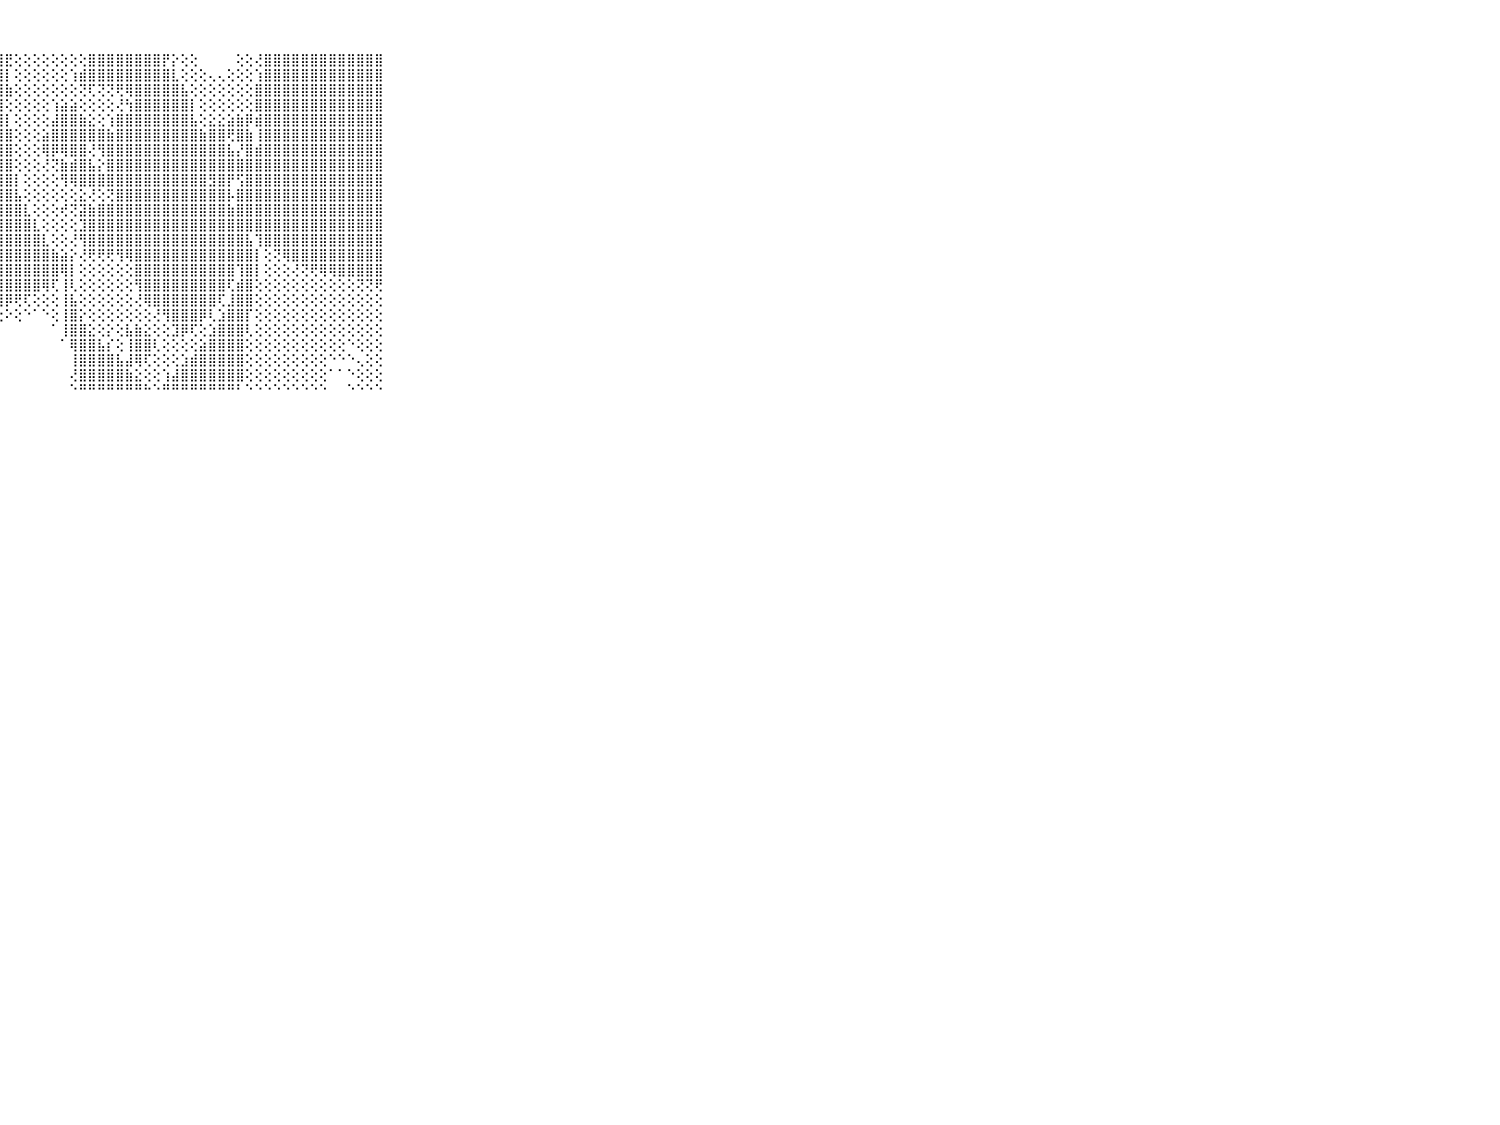

⠀⠀⠀⠀⠀⠀⠀⠀⠀⠀⠀⣿⣿⣿⣿⣿⣿⣿⣿⣿⣿⣿⣿⣿⣿⣿⣿⣿⣟⢕⢕⢕⢕⢕⢕⢕⢕⣿⣿⣿⣿⣿⣿⣿⣿⡟⡕⢕⢕⠀⠀⠀⠀⢕⢕⢜⣿⣿⣿⣿⣿⣿⣿⣿⣿⣿⣿⣿⣿⠀⠀⠀⠀⠀⠀⠀⠀⠀⠀⠀⠀
⠀⠀⠀⠀⠀⠀⠀⠀⠀⠀⠀⣿⣿⣿⣿⣿⣿⣿⣿⣿⣿⣿⣿⣿⣿⣿⣿⣿⡇⢕⢕⢕⢕⢕⢕⢱⣾⣿⣿⣿⣿⣿⣿⣿⣿⣿⣇⢕⢕⢕⢄⢄⢕⢕⢕⢱⣿⣿⣿⣿⣿⣿⣿⣿⣿⣿⣿⣿⣿⠀⠀⠀⠀⠀⠀⠀⠀⠀⠀⠀⠀
⠀⠀⠀⠀⠀⠀⠀⠀⠀⠀⠀⣿⣿⣿⣿⣿⣿⣿⣿⣿⣿⣿⣿⣿⣿⣿⣿⣿⣷⢕⢕⢕⢕⢕⢕⢕⢝⢏⢝⢝⢟⢿⣿⣿⣿⣿⣿⣧⢕⢕⢕⢕⢕⢕⢕⣿⣿⣿⣿⣿⣿⣿⣿⣿⣿⣿⣿⣿⣿⠀⠀⠀⠀⠀⠀⠀⠀⠀⠀⠀⠀
⠀⠀⠀⠀⠀⠀⠀⠀⠀⠀⠀⣿⣿⣿⣿⣿⣿⣿⣿⣿⣿⣿⣿⣿⣿⣿⣿⣿⢕⢕⢕⢕⢕⢱⣵⣵⢕⢕⢕⢕⢜⢳⣿⣿⣿⣿⣿⣿⡇⢕⢕⢕⢕⢕⢕⣿⣿⣿⣿⣿⣿⣿⣿⣿⣿⣿⣿⣿⣿⠀⠀⠀⠀⠀⠀⠀⠀⠀⠀⠀⠀
⠀⠀⠀⠀⠀⠀⠀⠀⠀⠀⠀⣿⣿⣿⣿⣿⣿⣿⣿⣿⣿⣿⣿⣿⣿⣿⣿⣿⡇⢕⢕⢕⢕⣼⣿⣿⣷⣕⢕⢱⣿⣿⣿⣿⣿⣿⣿⣿⣧⢕⣕⣕⣵⣷⡿⣾⣿⣿⣿⣿⣿⣿⣿⣿⣿⣿⣿⣿⣿⠀⠀⠀⠀⠀⠀⠀⠀⠀⠀⠀⠀
⠀⠀⠀⠀⠀⠀⠀⠀⠀⠀⠀⣿⣿⣿⣿⣿⣿⣿⣿⣿⣿⣿⣿⣿⣿⣿⣿⣿⣿⢕⢕⢕⣵⣿⣿⣿⣿⣿⣿⣷⣿⣿⣿⣿⣿⣿⣿⣿⣿⣷⣿⣿⢟⣿⣷⢸⣿⣿⣿⣿⣿⣿⣿⣿⣿⣿⣿⣿⣿⠀⠀⠀⠀⠀⠀⠀⠀⠀⠀⠀⠀
⠀⠀⠀⠀⠀⠀⠀⠀⠀⠀⠀⣿⣿⣿⣿⣿⣿⣿⣿⣿⣿⣿⣿⣿⣿⣿⣿⣿⣿⢕⢕⢕⢿⡿⢿⣿⣿⢜⢻⣿⣿⣿⣿⣿⣿⣿⣿⣿⣿⣿⣿⣿⣧⡜⣿⣾⣿⣿⣿⣿⣿⣿⣿⣿⣿⣿⣿⣿⣿⠀⠀⠀⠀⠀⠀⠀⠀⠀⠀⠀⠀
⠀⠀⠀⠀⠀⠀⠀⠀⠀⠀⠀⣿⣿⣿⣿⣿⣿⣿⣿⣿⣿⣿⣿⣿⣿⣿⣿⣿⣿⢕⢕⢕⢜⢝⣷⣾⣿⣧⡕⣿⣿⣿⣿⣿⣿⣿⣿⣿⣿⣿⣿⣿⣿⣿⣿⣿⣿⣿⣿⣿⣿⣿⣿⣿⣿⣿⣿⣿⣿⠀⠀⠀⠀⠀⠀⠀⠀⠀⠀⠀⠀
⠀⠀⠀⠀⠀⠀⠀⠀⠀⠀⠀⣿⣿⣿⣿⣿⣿⣿⣿⣿⣿⣿⣿⣿⣿⣿⣿⣿⣿⡇⢕⢕⢕⢕⢻⢿⣿⣿⣿⣿⣿⣿⣿⣿⣿⣿⣿⣿⣿⣿⣻⣿⡟⢫⣿⣿⣿⣿⣿⣿⣿⣿⣿⣿⣿⣿⣿⣿⣿⠀⠀⠀⠀⠀⠀⠀⠀⠀⠀⠀⠀
⠀⠀⠀⠀⠀⠀⠀⠀⠀⠀⠀⣿⣿⣿⣿⣿⣿⣿⣿⣿⣿⣿⣿⣿⣿⣿⣿⣿⣿⣧⢕⢕⢕⢕⢕⢕⣕⢜⢕⢝⣿⣿⣿⣿⣿⣿⣿⣿⣿⣿⣿⣿⡧⣿⣿⣿⣿⣿⣿⣿⣿⣿⣿⣿⣿⣿⣿⣿⣿⠀⠀⠀⠀⠀⠀⠀⠀⠀⠀⠀⠀
⠀⠀⠀⠀⠀⠀⠀⠀⠀⠀⠀⣿⣿⣿⣿⣿⣿⣿⣿⣿⣿⣿⣿⣿⣿⣿⣿⣿⣿⣿⣇⢕⢕⢕⢞⢝⣽⣷⣿⣿⣿⣿⣿⣿⣿⣿⣿⣿⣿⣿⣿⣿⣷⣿⣿⣿⣿⣿⣿⣿⣿⣿⣿⣿⣿⣿⣿⣿⣿⠀⠀⠀⠀⠀⠀⠀⠀⠀⠀⠀⠀
⠀⠀⠀⠀⠀⠀⠀⠀⠀⠀⠀⣿⣿⣿⣿⣿⣿⣿⣿⣿⣿⣿⣿⣿⣿⣿⣿⣿⣿⣿⣿⣇⢕⢕⢕⢕⣹⣿⣿⣿⣿⣿⣿⣿⣿⣿⣿⣿⣿⣿⣿⣿⣿⣿⣿⣿⣿⣿⣿⣿⣿⣿⣿⣿⣿⣿⣿⣿⣿⠀⠀⠀⠀⠀⠀⠀⠀⠀⠀⠀⠀
⠀⠀⠀⠀⠀⠀⠀⠀⠀⠀⠀⣿⣿⣿⣿⣿⣿⣿⣿⣿⣿⣿⣿⣿⣿⣿⣿⣿⣿⣿⣿⣿⣇⢕⢕⢜⢻⣿⣿⣿⣿⣿⣿⣿⣿⣿⣿⣿⣿⣿⣿⣿⣿⣿⣧⢹⣿⣿⣿⣿⣿⣿⣿⣿⣿⣿⣿⣿⣿⠀⠀⠀⠀⠀⠀⠀⠀⠀⠀⠀⠀
⠀⠀⠀⠀⠀⠀⠀⠀⠀⠀⠀⣿⣿⣿⣿⣿⣿⣿⣿⣿⣿⣿⣿⣿⣿⣿⣿⣿⣿⣿⣿⣿⣿⣷⣵⡕⢜⢟⢟⢟⢻⢿⣿⣿⣿⣿⣿⣿⣿⣿⣿⣿⣿⣿⣿⡇⢕⢝⢿⣿⣿⣿⣿⣿⣿⣿⣿⣿⣿⠀⠀⠀⠀⠀⠀⠀⠀⠀⠀⠀⠀
⠀⠀⠀⠀⠀⠀⠀⠀⠀⠀⠀⣿⣿⣿⣿⣿⣿⣿⣿⣿⣿⣿⣿⣿⣿⣿⣿⣿⣿⣿⣿⣿⣿⣿⢿⡇⢕⢕⢕⢕⢕⢕⣿⣿⣿⣿⣿⣿⣿⣿⣿⣿⣿⢹⣿⡇⢕⢕⢕⢜⢝⢟⢿⢿⣿⣿⣿⣿⣿⠀⠀⠀⠀⠀⠀⠀⠀⠀⠀⠀⠀
⠀⠀⠀⠀⠀⠀⠀⠀⠀⠀⠀⣿⣿⣿⣿⣿⣿⣿⣿⣿⣿⣿⣿⣿⣿⣿⣿⣿⣿⣿⣿⣿⢿⢏⢸⢇⢕⢕⢕⢕⢕⢕⢻⣿⣿⣿⣿⣿⣿⣿⣿⣿⢏⣾⣿⢕⢕⢕⢕⢕⢕⢕⢕⢕⢕⢕⢝⢝⢟⠀⠀⠀⠀⠀⠀⠀⠀⠀⠀⠀⠀
⠀⠀⠀⠀⠀⠀⠀⠀⠀⠀⠀⣿⣿⣿⣿⣿⣿⣿⣿⣿⣿⣿⣿⣿⣿⣿⣿⣿⡿⢟⢏⢕⢕⢕⢸⣧⢕⢕⢕⢕⢕⢕⢜⢿⣿⣿⣿⣿⣿⣿⣿⢏⣸⣿⣿⢕⢕⢕⢕⢕⢕⢕⢕⢕⢕⢕⢕⢕⢕⠀⠀⠀⠀⠀⠀⠀⠀⠀⠀⠀⠀
⠀⠀⠀⠀⠀⠀⠀⠀⠀⠀⠀⣿⣿⣿⣿⣿⣿⣿⣿⣿⣿⣿⣿⣿⣿⢟⢏⢕⠕⢕⠑⠁⠑⢕⢸⣿⡕⢕⢕⢕⢕⢕⢕⢕⢜⢻⣿⣿⣿⡿⢇⣱⣿⣿⡏⢕⢕⢕⢕⢕⢕⢕⢕⢕⢕⢕⢕⢕⢕⠀⠀⠀⠀⠀⠀⠀⠀⠀⠀⠀⠀
⠀⠀⠀⠀⠀⠀⠀⠀⠀⠀⠀⢟⣿⣿⣿⣿⣿⣿⣿⣿⣿⢿⢟⢝⢕⠕⠁⠀⠀⠀⠀⠀⠀⠁⢸⣿⣿⣕⢕⡕⢕⣧⣷⣕⢕⢕⣹⡿⢏⢕⣱⣿⣿⣿⢇⢕⢕⢕⢕⢕⢕⢕⢕⢕⢕⢕⢕⢕⢕⠀⠀⠀⠀⠀⠀⠀⠀⠀⠀⠀⠀
⠀⠀⠀⠀⠀⠀⠀⠀⠀⠀⠀⣇⢿⣿⡕⢹⣿⣿⢟⢏⢕⢕⠕⠁⠀⠀⠀⠀⠀⠀⠀⠀⠀⠀⠁⢿⣿⣿⣧⡎⢕⢸⣿⣿⢇⢕⢕⢕⢕⣵⣿⣿⣿⣿⢕⢕⢕⢕⢕⢕⢕⢕⢕⢕⢕⠑⢕⢕⢕⠀⠀⠀⠀⠀⠀⠀⠀⠀⠀⠀⠀
⠀⠀⠀⠀⠀⠀⠀⠀⠀⠀⠀⡗⣾⣿⡗⢜⢏⢕⠕⠑⠑⠀⠀⠀⠀⠀⠀⠀⠀⠀⠀⠀⠀⠀⠀⢸⣿⣿⣿⣿⣧⣼⢿⢏⢕⢕⢕⣱⣾⣿⣿⣿⣿⣿⢕⢕⢕⢕⢕⢕⢕⢕⢕⠑⠑⠑⢄⢕⢕⠀⠀⠀⠀⠀⠀⠀⠀⠀⠀⠀⠀
⠀⠀⠀⠀⠀⠀⠀⠀⠀⠀⠀⢽⣿⣿⢇⢕⢕⠕⠀⠀⠀⠀⠀⠀⠀⠀⠀⠀⠀⠀⠀⠀⠀⠀⠀⢜⣿⣿⣿⣿⣿⣷⣕⢕⢕⢱⣼⣿⣿⣿⣿⣿⣿⣿⢕⢕⢕⢕⢕⢕⢕⢕⢕⠁⠁⠑⢕⢕⢕⠀⠀⠀⠀⠀⠀⠀⠀⠀⠀⠀⠀
⠀⠀⠀⠀⠀⠀⠀⠀⠀⠀⠀⠘⠛⠋⠑⠑⠑⠀⠀⠀⠀⠀⠀⠀⠀⠀⠀⠀⠀⠀⠀⠀⠀⠀⠀⠑⠛⠛⠛⠛⠛⠛⠛⠓⠑⠛⠛⠛⠛⠛⠛⠛⠛⠃⠑⠑⠑⠑⠑⠑⠑⠑⠑⠀⠀⠑⠑⠑⠑⠀⠀⠀⠀⠀⠀⠀⠀⠀⠀⠀⠀